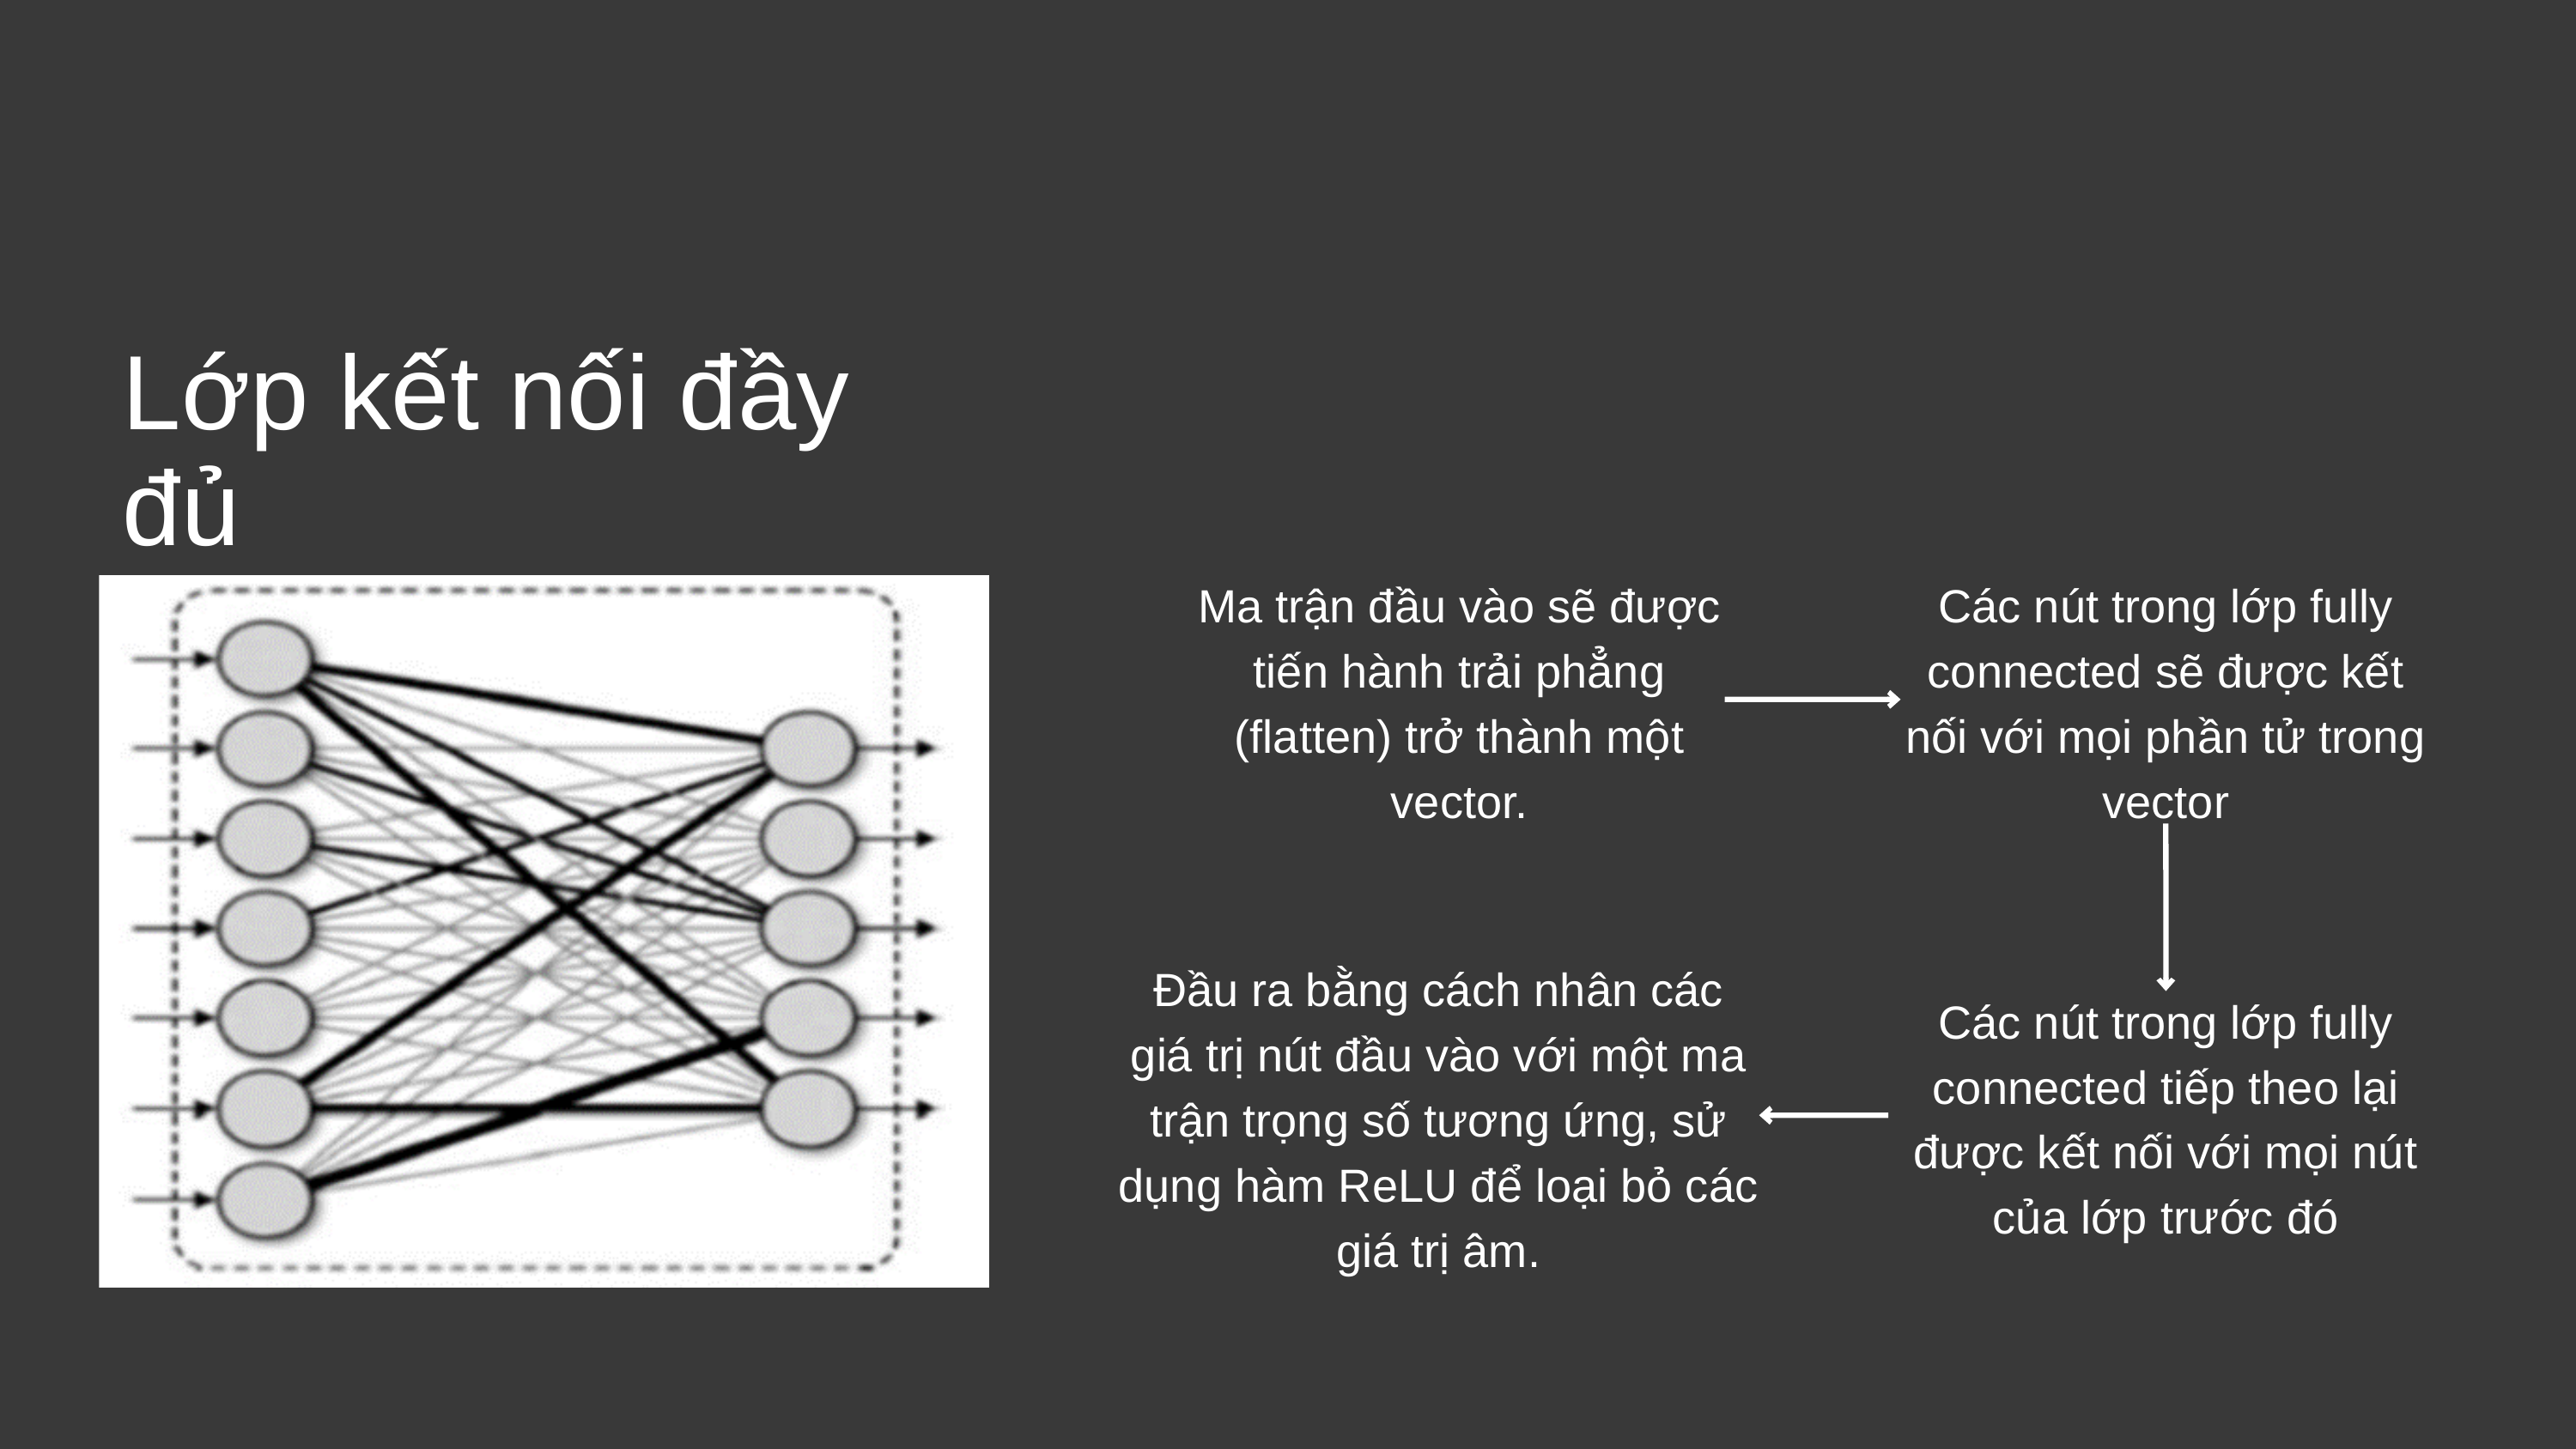

Lớp kết nối đầy đủ
Ma trận đầu vào sẽ được tiến hành trải phẳng (flatten) trở thành một vector.
Các nút trong lớp fully connected sẽ được kết nối với mọi phần tử trong vector

Đầu ra bằng cách nhân các giá trị nút đầu vào với một ma trận trọng số tương ứng, sử dụng hàm ReLU để loại bỏ các giá trị âm.
Các nút trong lớp fully connected tiếp theo lại được kết nối với mọi nút của lớp trước đó